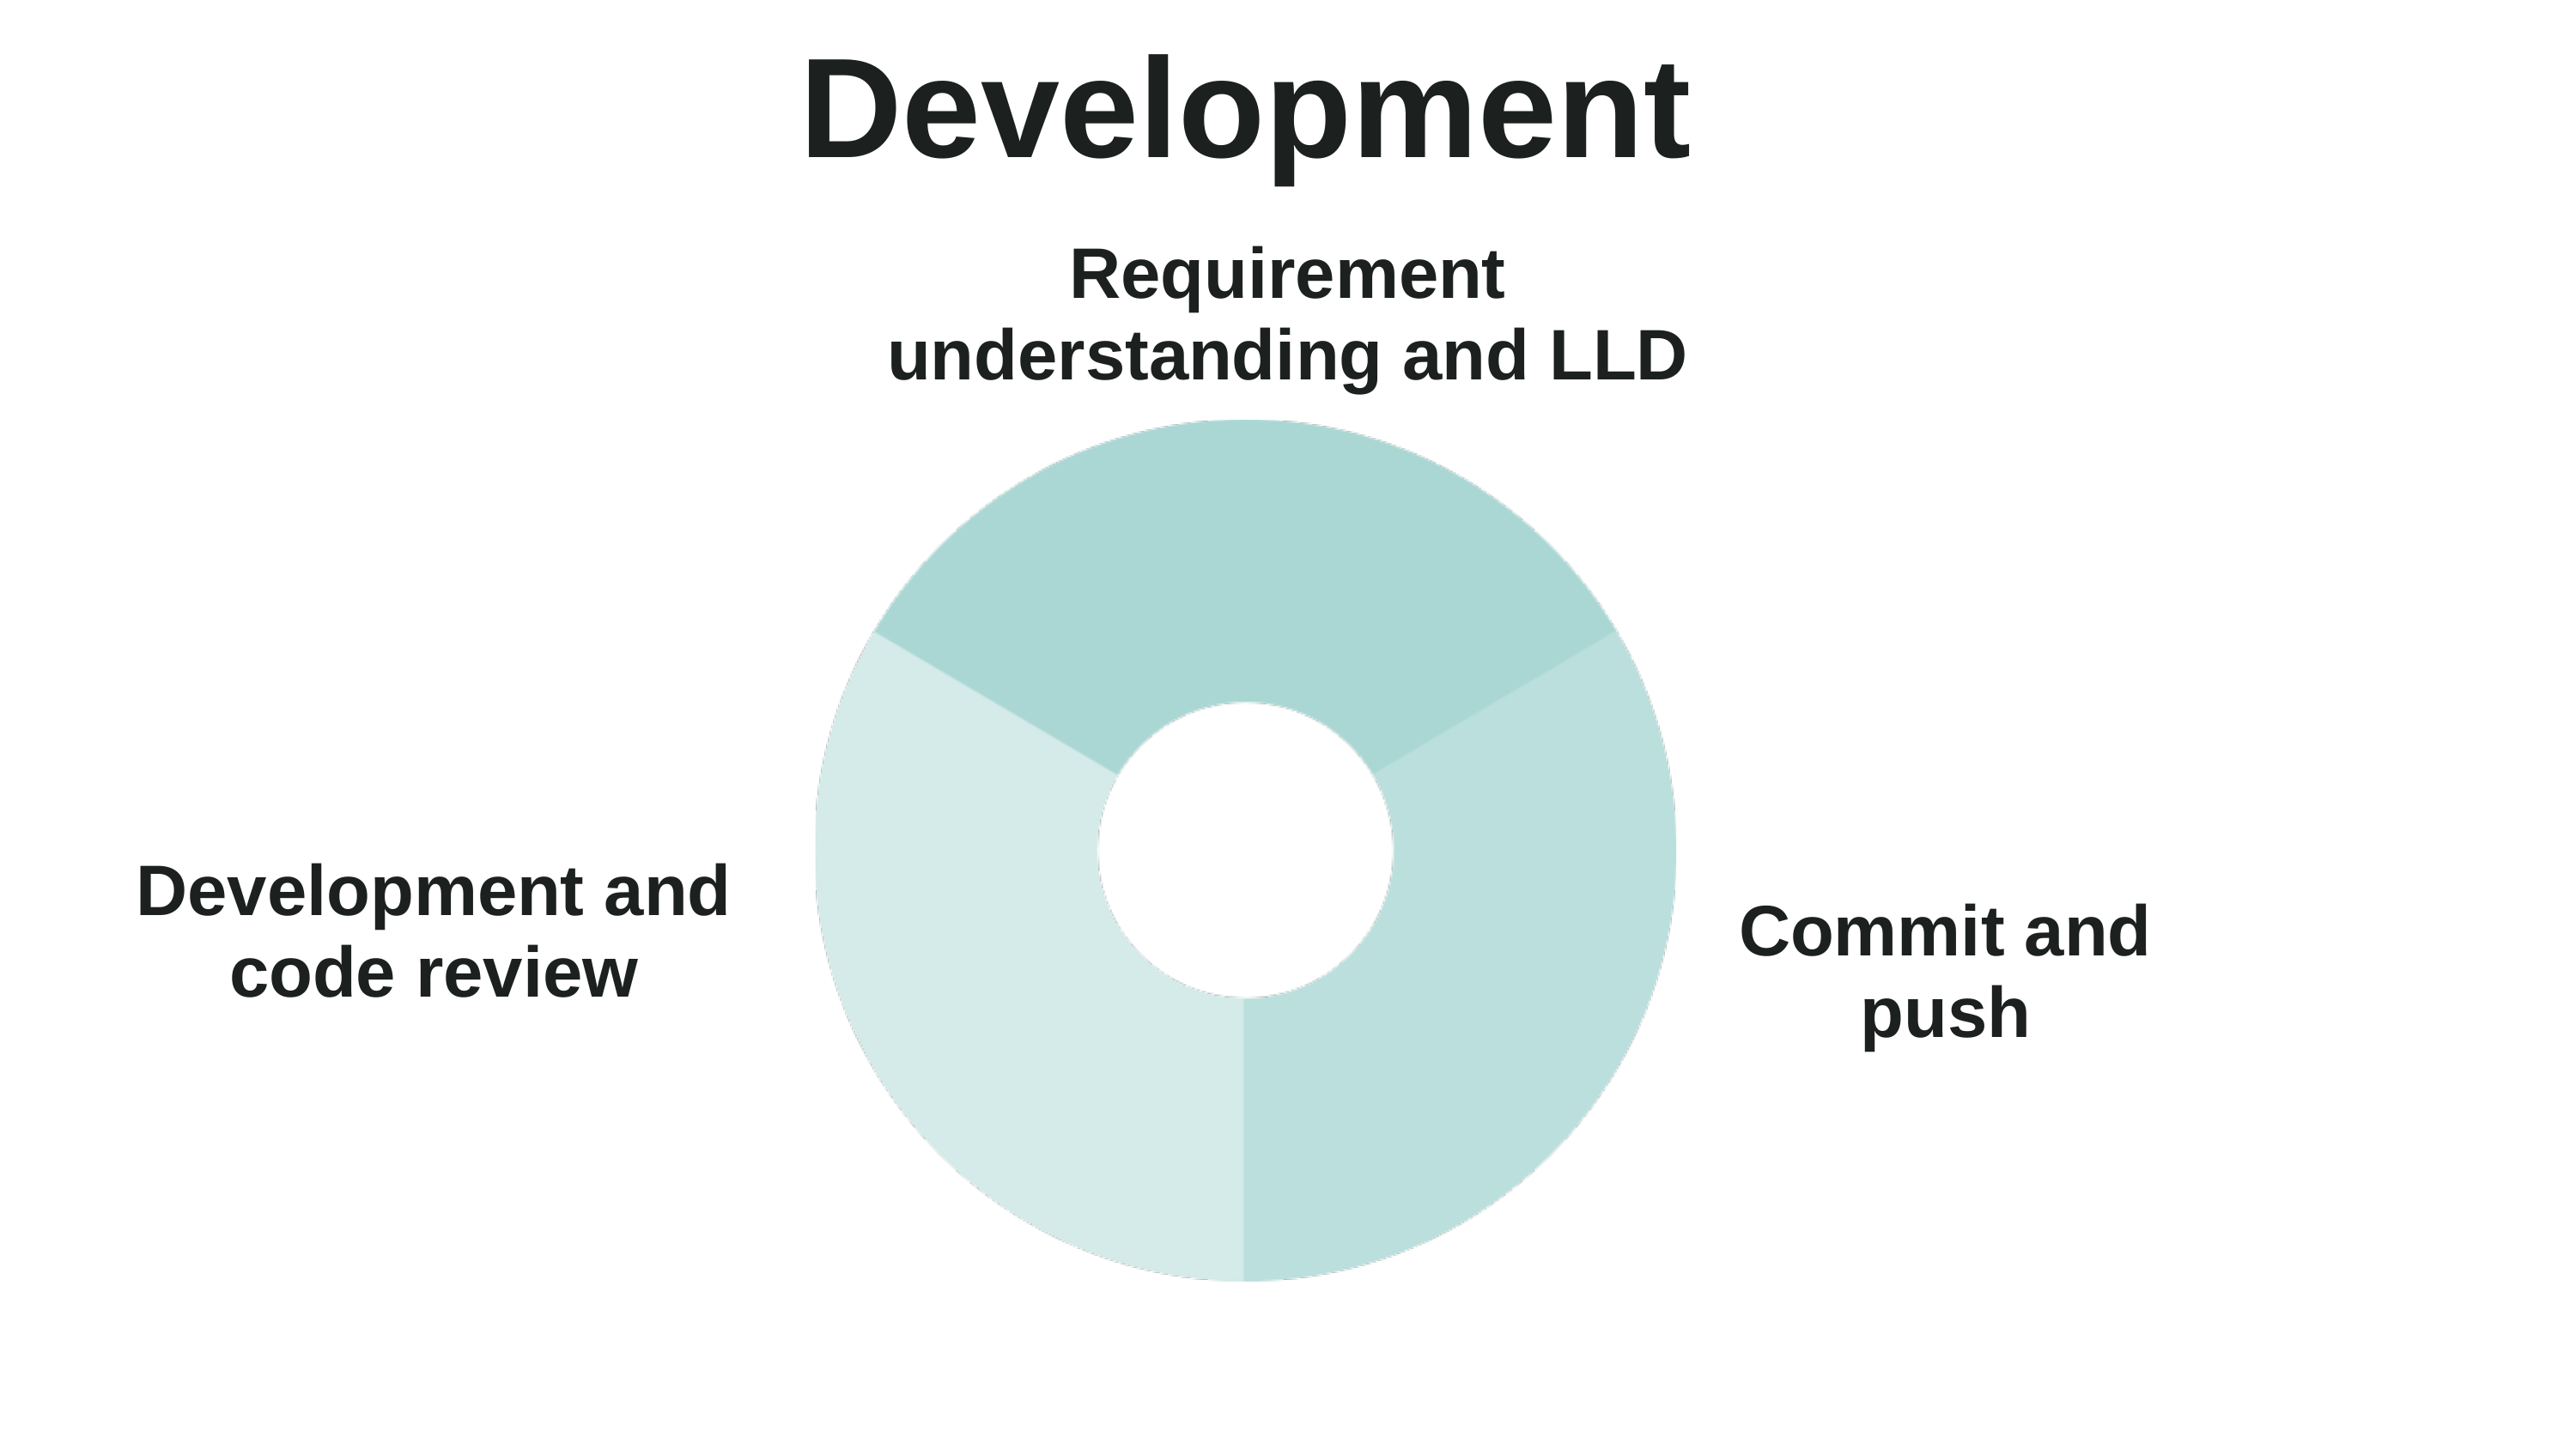

Development
Requirement
understanding and LLD

Development and code review
Commit and push